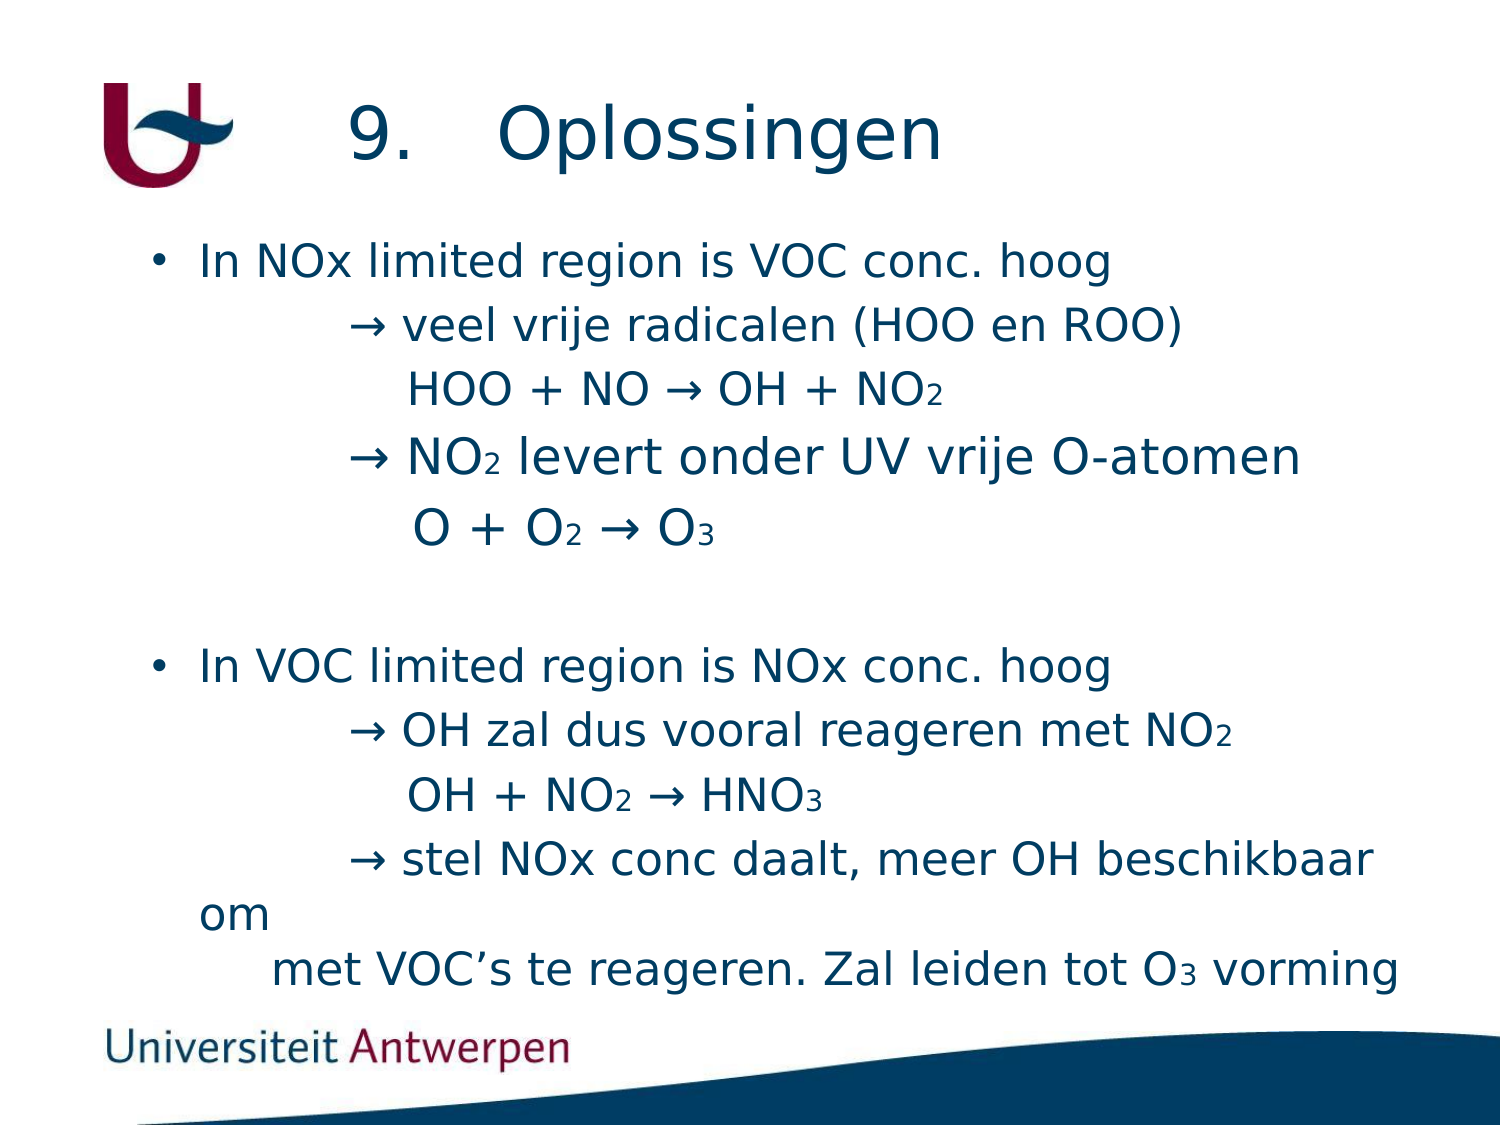

# 9.	Oplossingen
In NOx limited region is VOC conc. hoog
		→ veel vrije radicalen (HOO en ROO)
		    HOO + NO → OH + NO2
		→ NO2 levert onder UV vrije O-atomen
		    O + O2 → O3

In VOC limited region is NOx conc. hoog
		→ OH zal dus vooral reageren met NO2
		    OH + NO2 → HNO3
		→ stel NOx conc daalt, meer OH beschikbaar om
     met VOC’s te reageren. Zal leiden tot O3 vorming